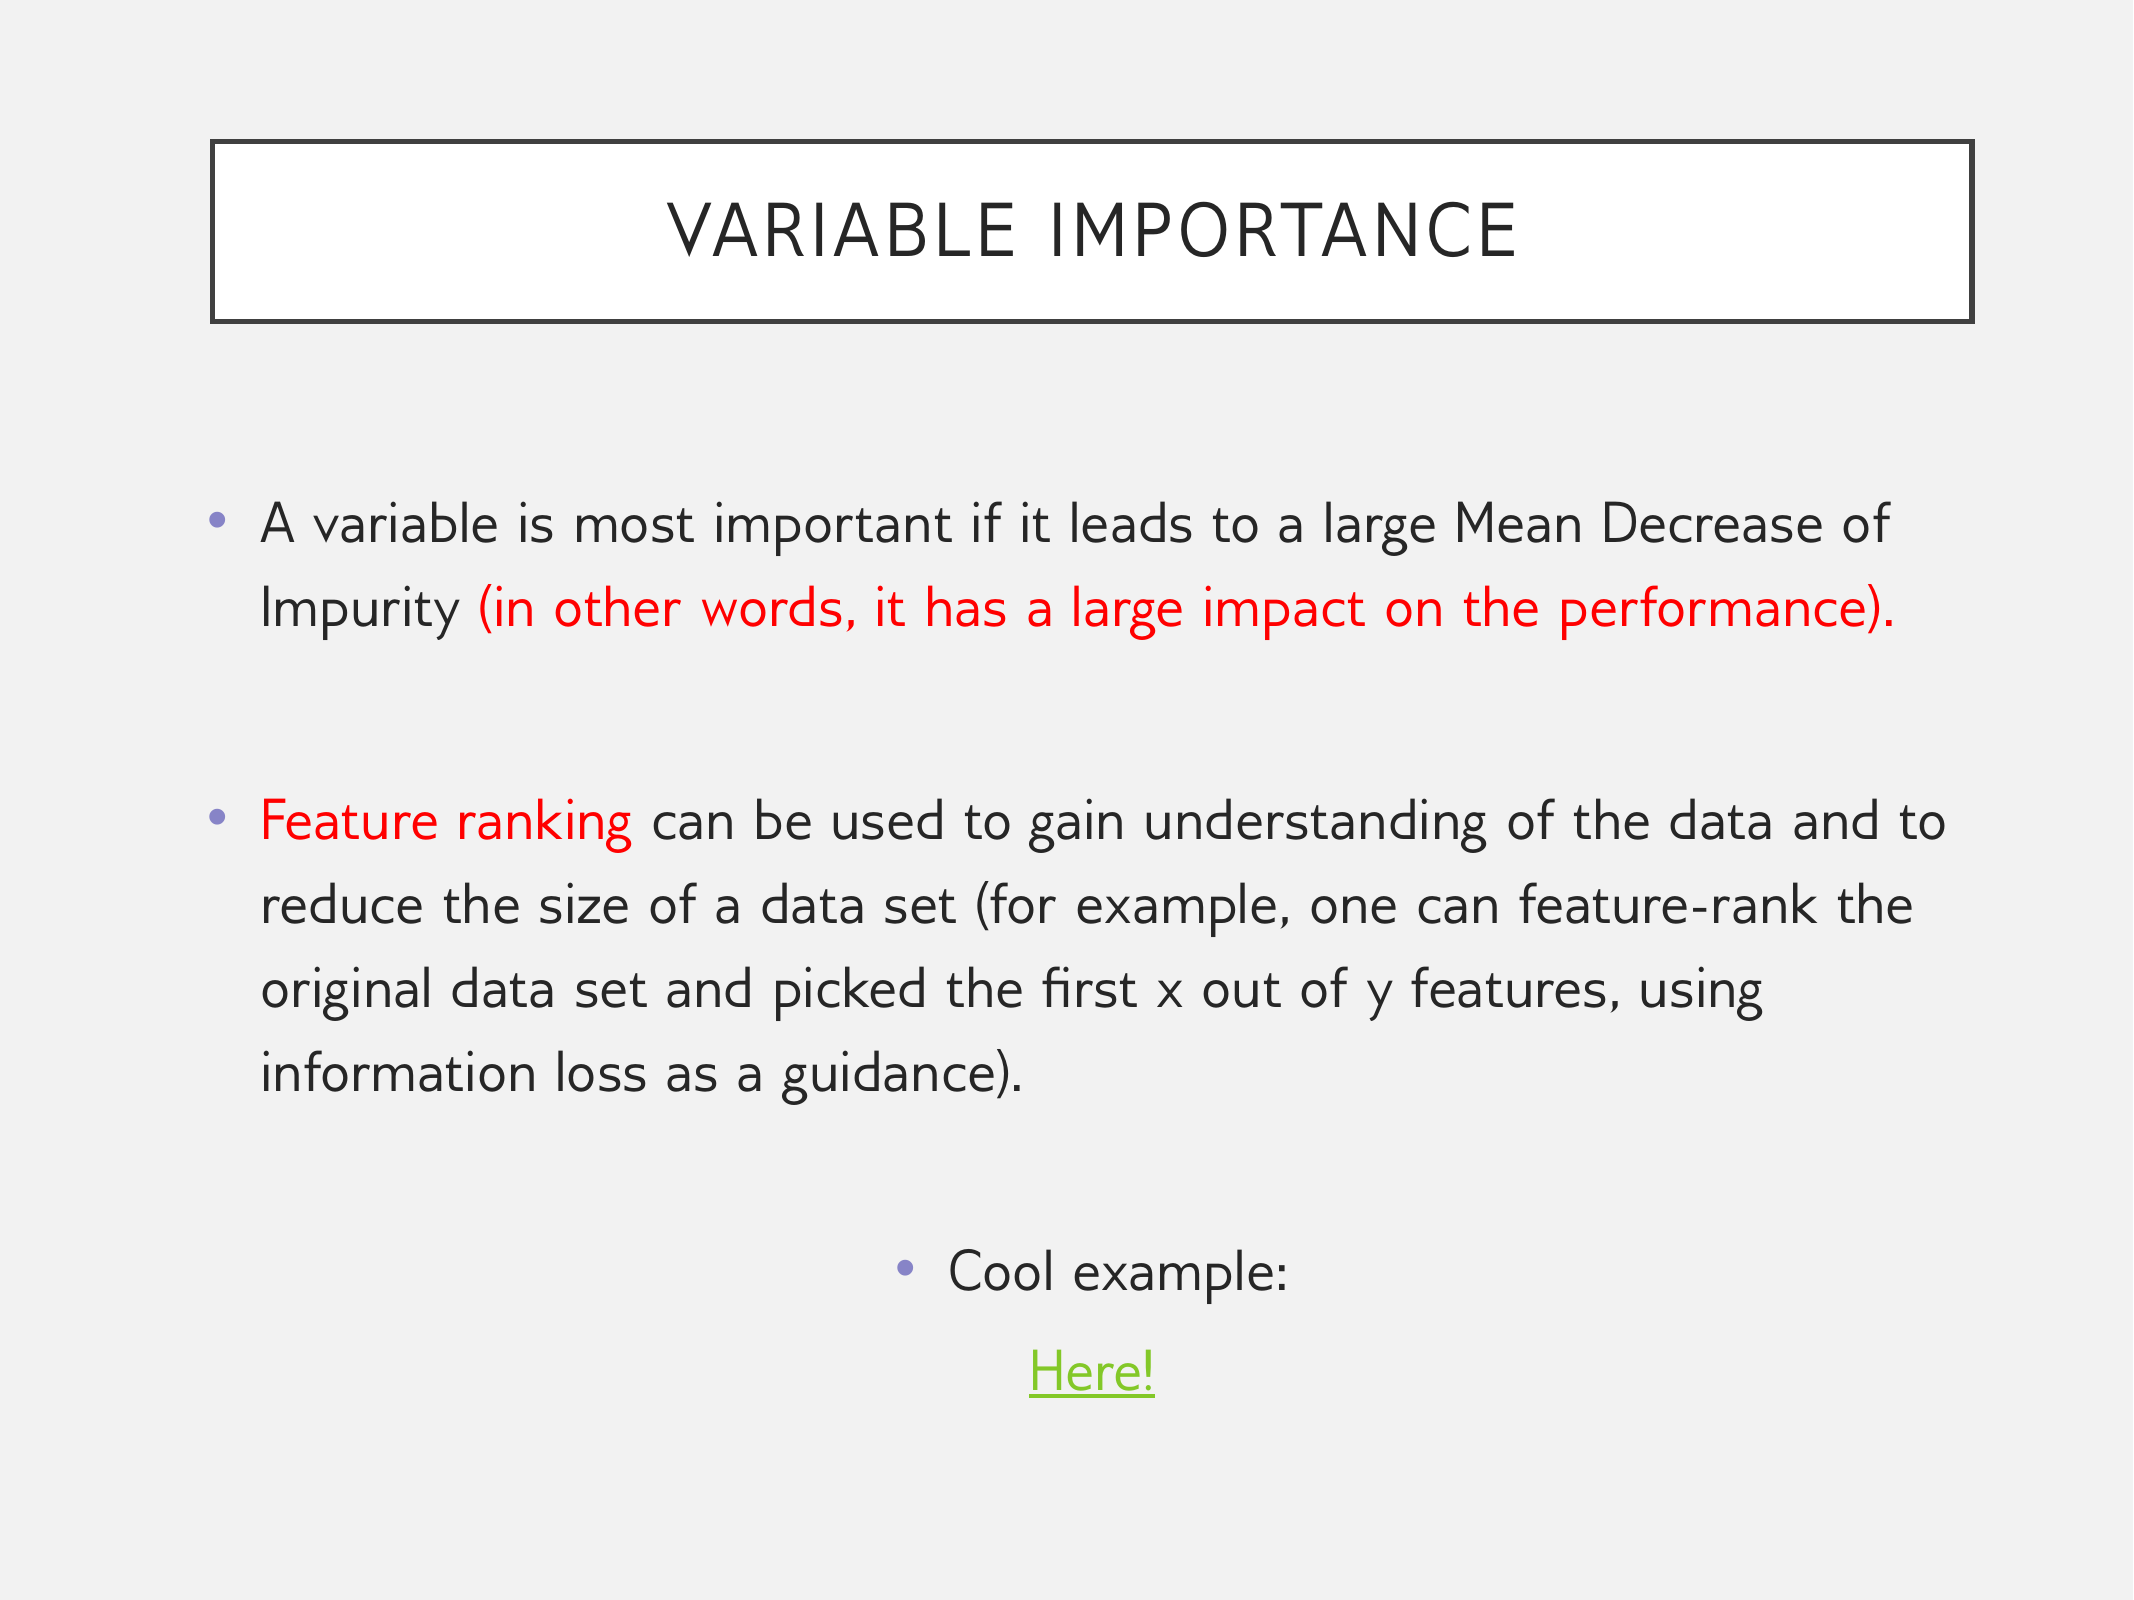

# Variable importance
A variable is most important if it leads to a large Mean Decrease of Impurity (in other words, it has a large impact on the performance).

Feature ranking can be used to gain understanding of the data and to reduce the size of a data set (for example, one can feature-rank the original data set and picked the first x out of y features, using information loss as a guidance).

Cool example:
Here!